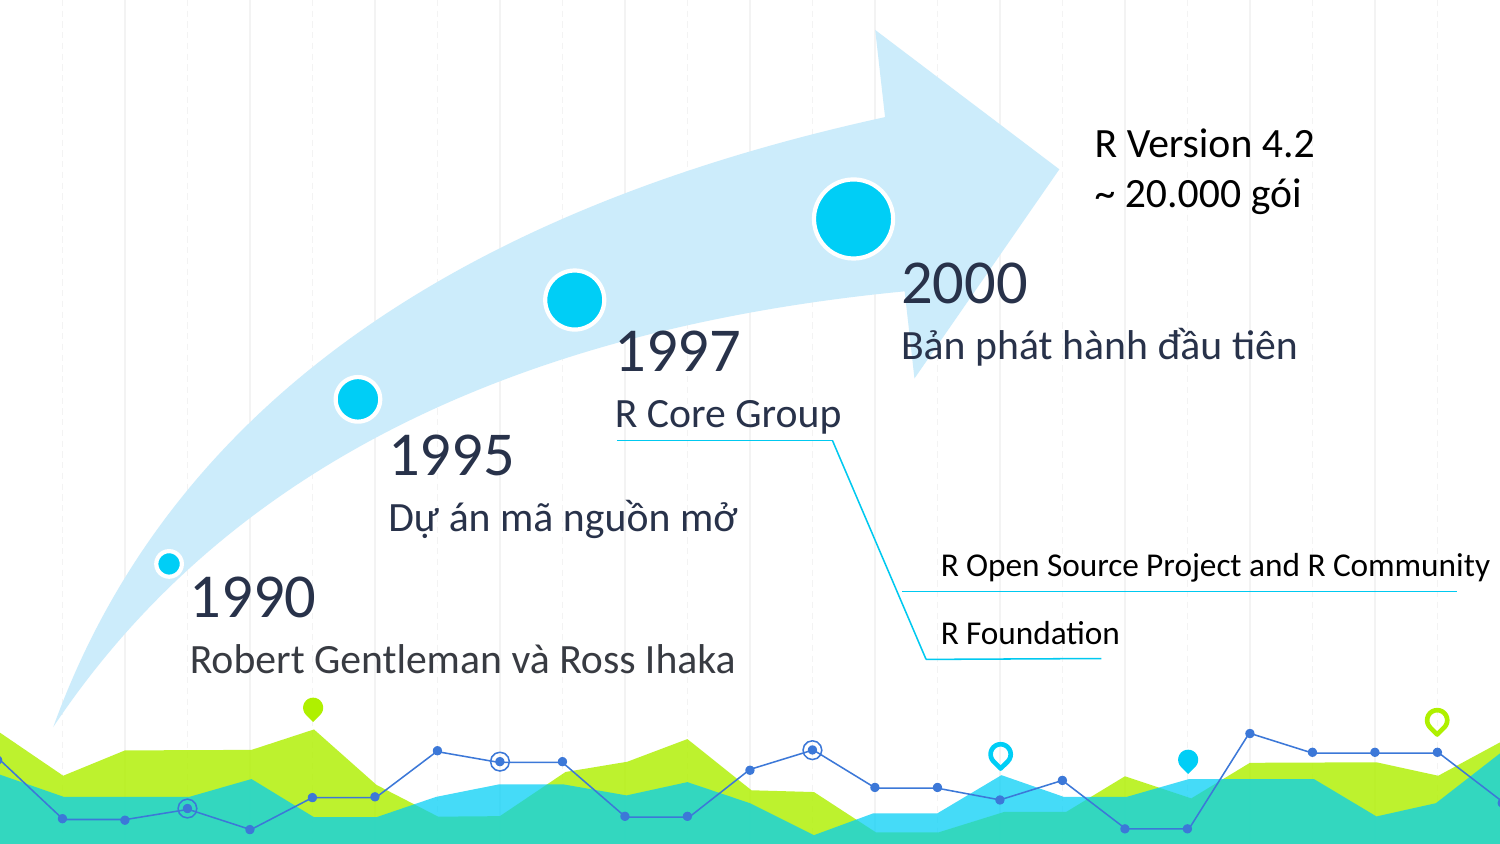

1990
Robert Gentleman và Ross Ihaka
1995
Dự án mã nguồn mở
1997
R Core Group
2000
Bản phát hành đầu tiên
R Version 4.2
~ 20.000 gói
R Open Source Project and R Community
R Foundation